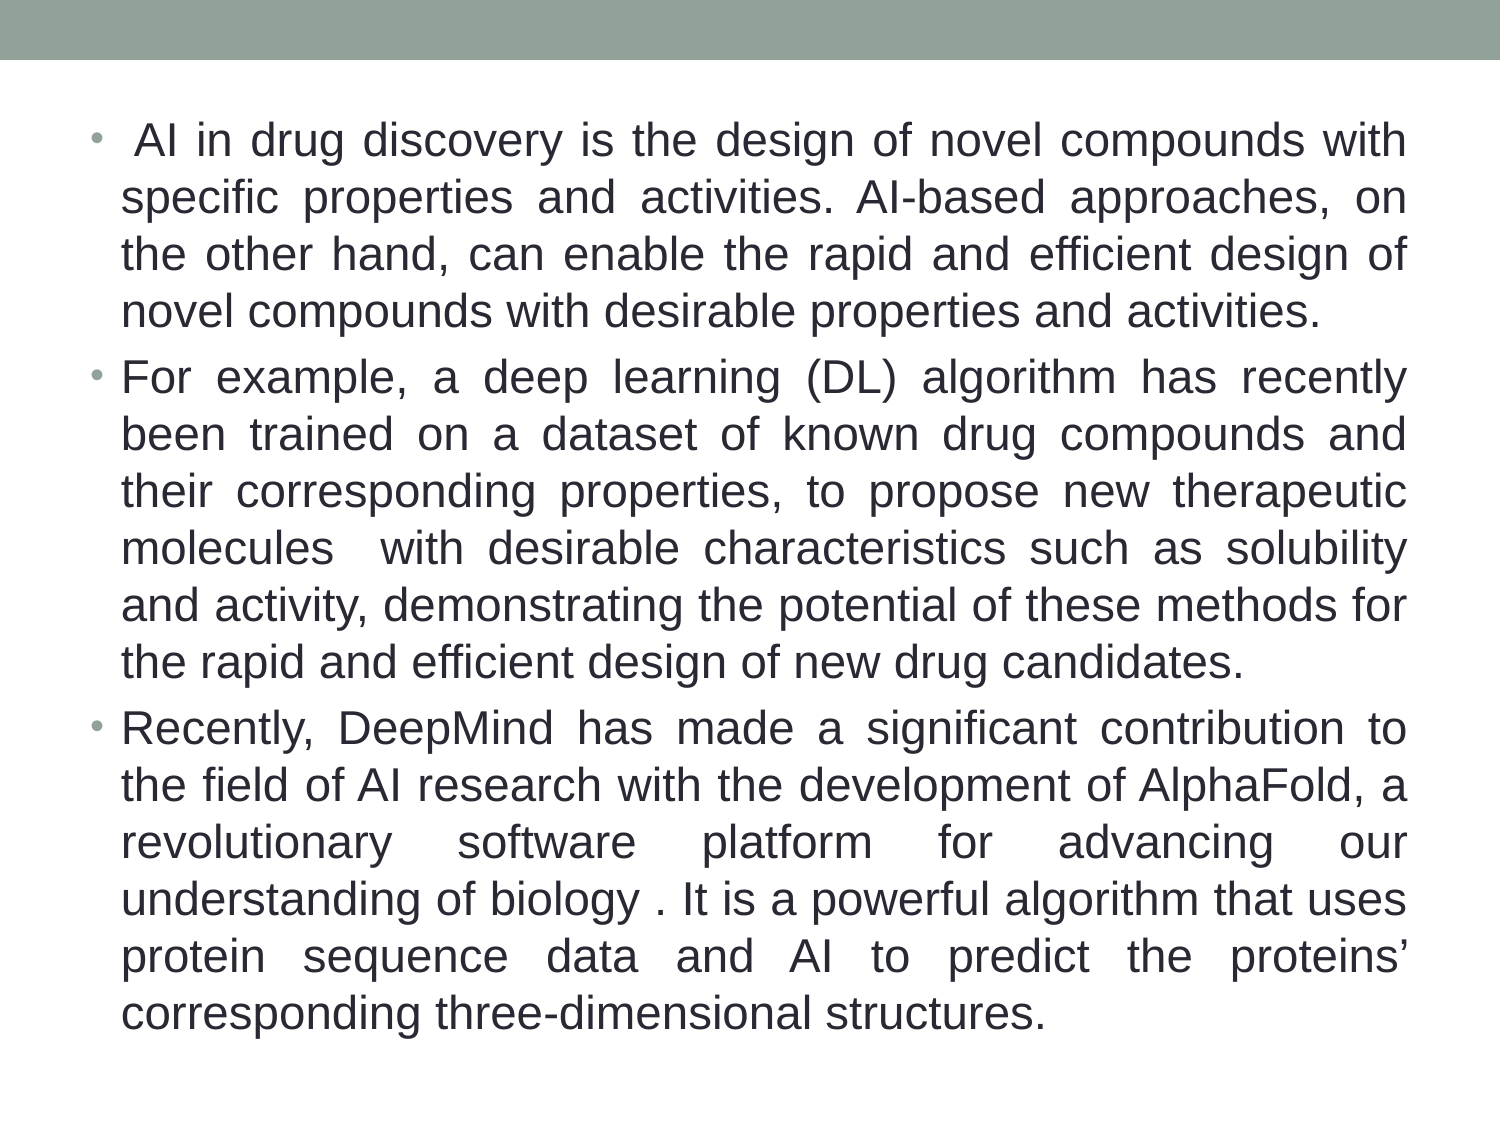

AI in drug discovery is the design of novel compounds with specific properties and activities. AI-based approaches, on the other hand, can enable the rapid and efficient design of novel compounds with desirable properties and activities.
For example, a deep learning (DL) algorithm has recently been trained on a dataset of known drug compounds and their corresponding properties, to propose new therapeutic molecules  with desirable characteristics such as solubility and activity, demonstrating the potential of these methods for the rapid and efficient design of new drug candidates.
Recently, DeepMind has made a significant contribution to the field of AI research with the development of AlphaFold, a revolutionary software platform for advancing our understanding of biology . It is a powerful algorithm that uses protein sequence data and AI to predict the proteins’ corresponding three-dimensional structures.